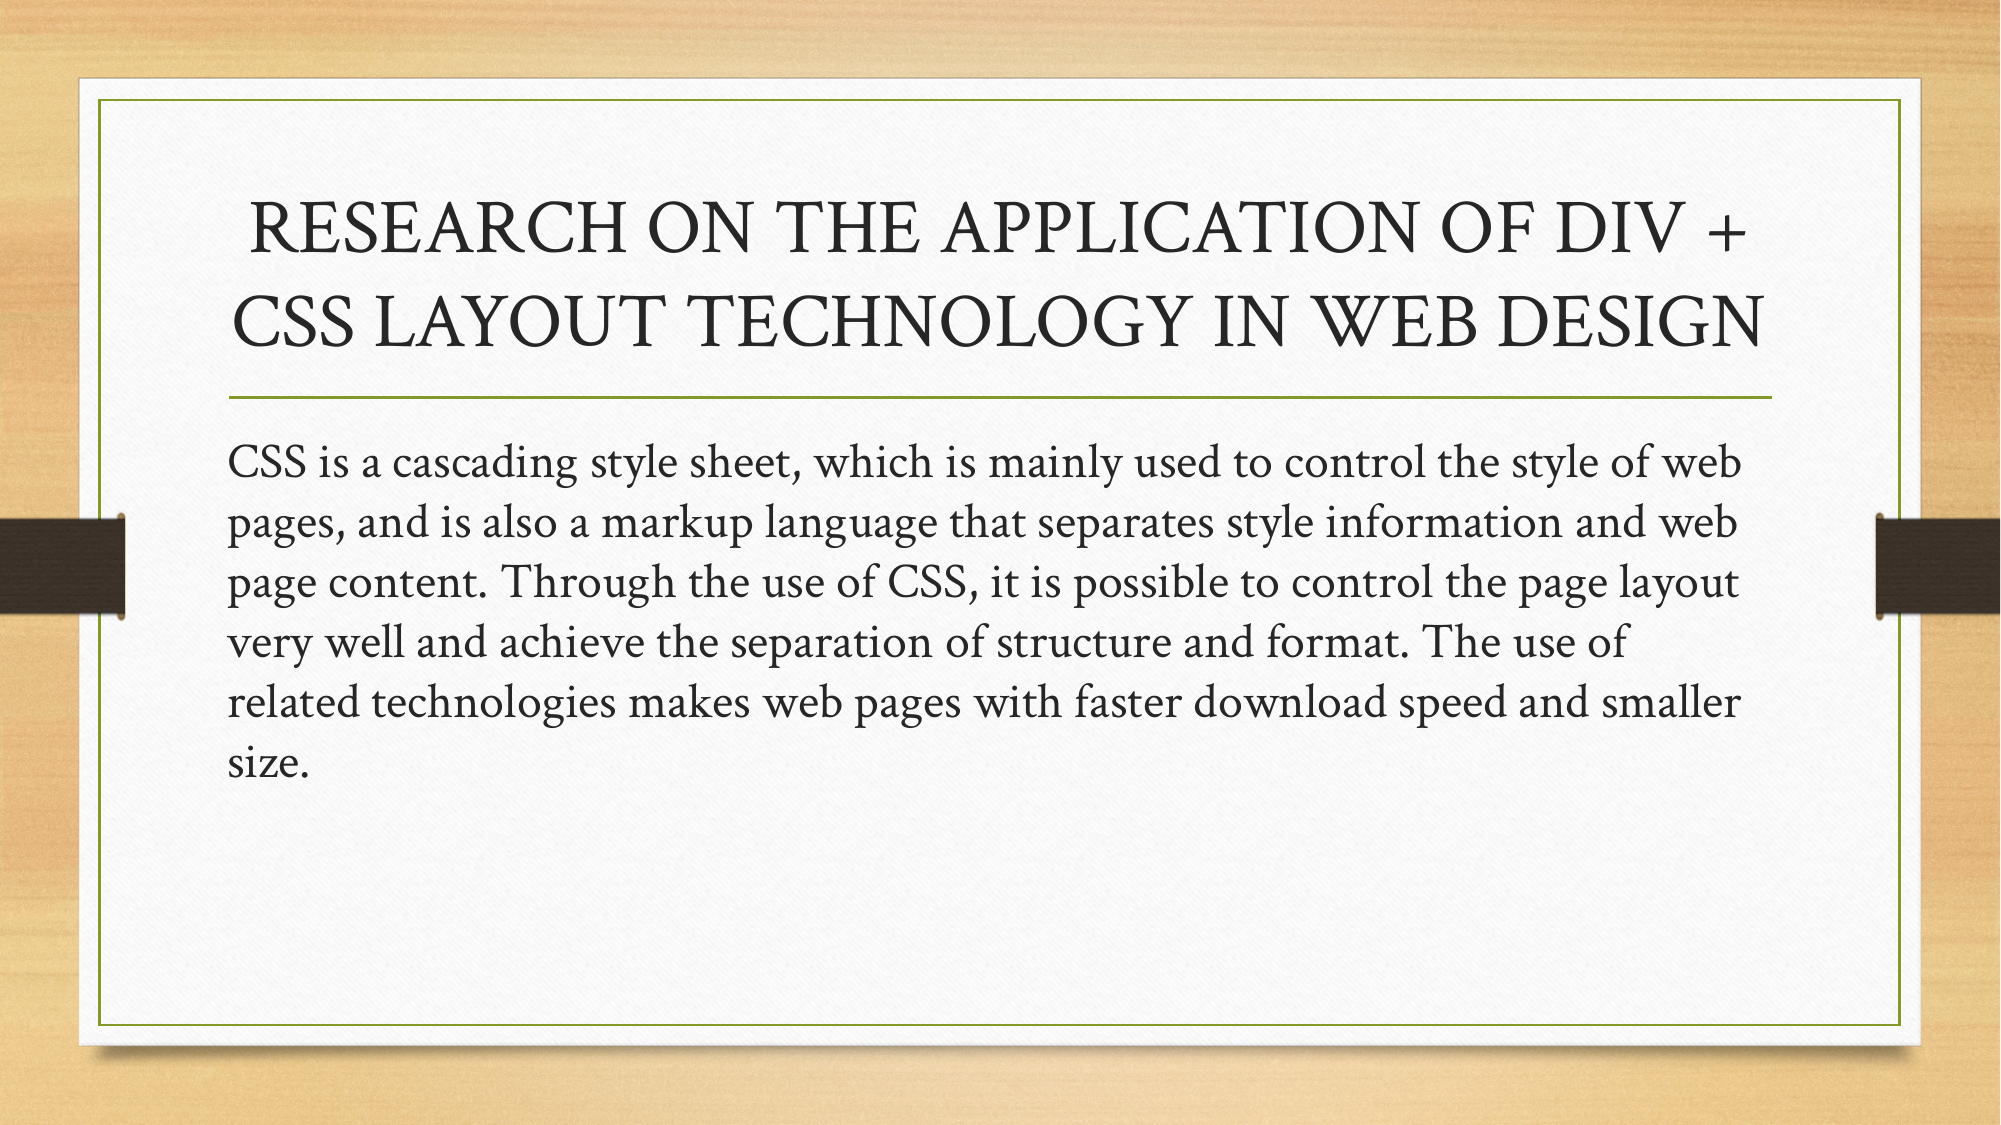

# RESEARCH ON THE APPLICATION OF DIV + CSS LAYOUT TECHNOLOGY IN WEB DESIGN
CSS is a cascading style sheet, which is mainly used to control the style of web pages, and is also a markup language that separates style information and web page content. Through the use of CSS, it is possible to control the page layout very well and achieve the separation of structure and format. The use of related technologies makes web pages with faster download speed and smaller size.